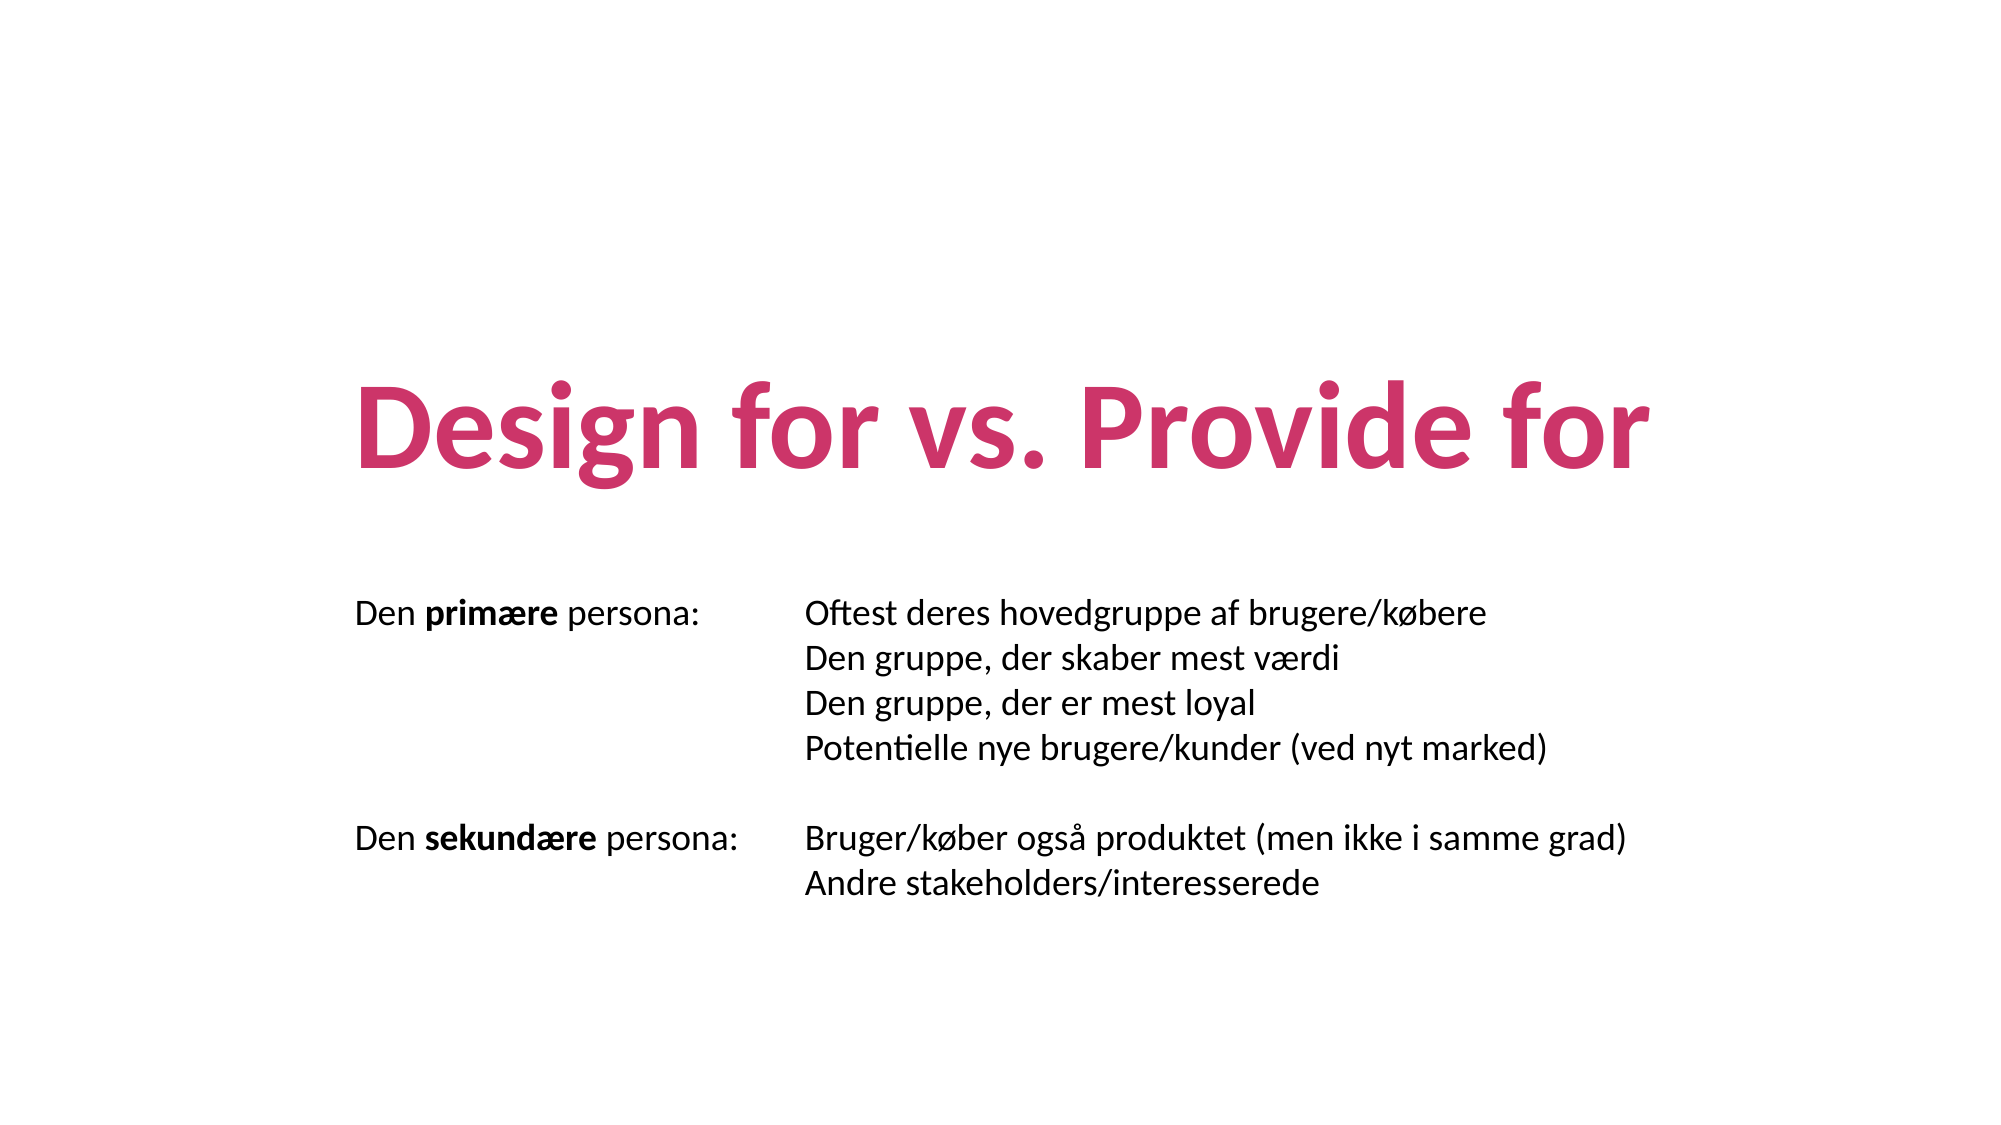

Design for vs. Provide for
Den primære persona: 	Oftest deres hovedgruppe af brugere/købere
			Den gruppe, der skaber mest værdi
			Den gruppe, der er mest loyal
			Potentielle nye brugere/kunder (ved nyt marked)

Den sekundære persona:	Bruger/køber også produktet (men ikke i samme grad)
			Andre stakeholders/interesserede